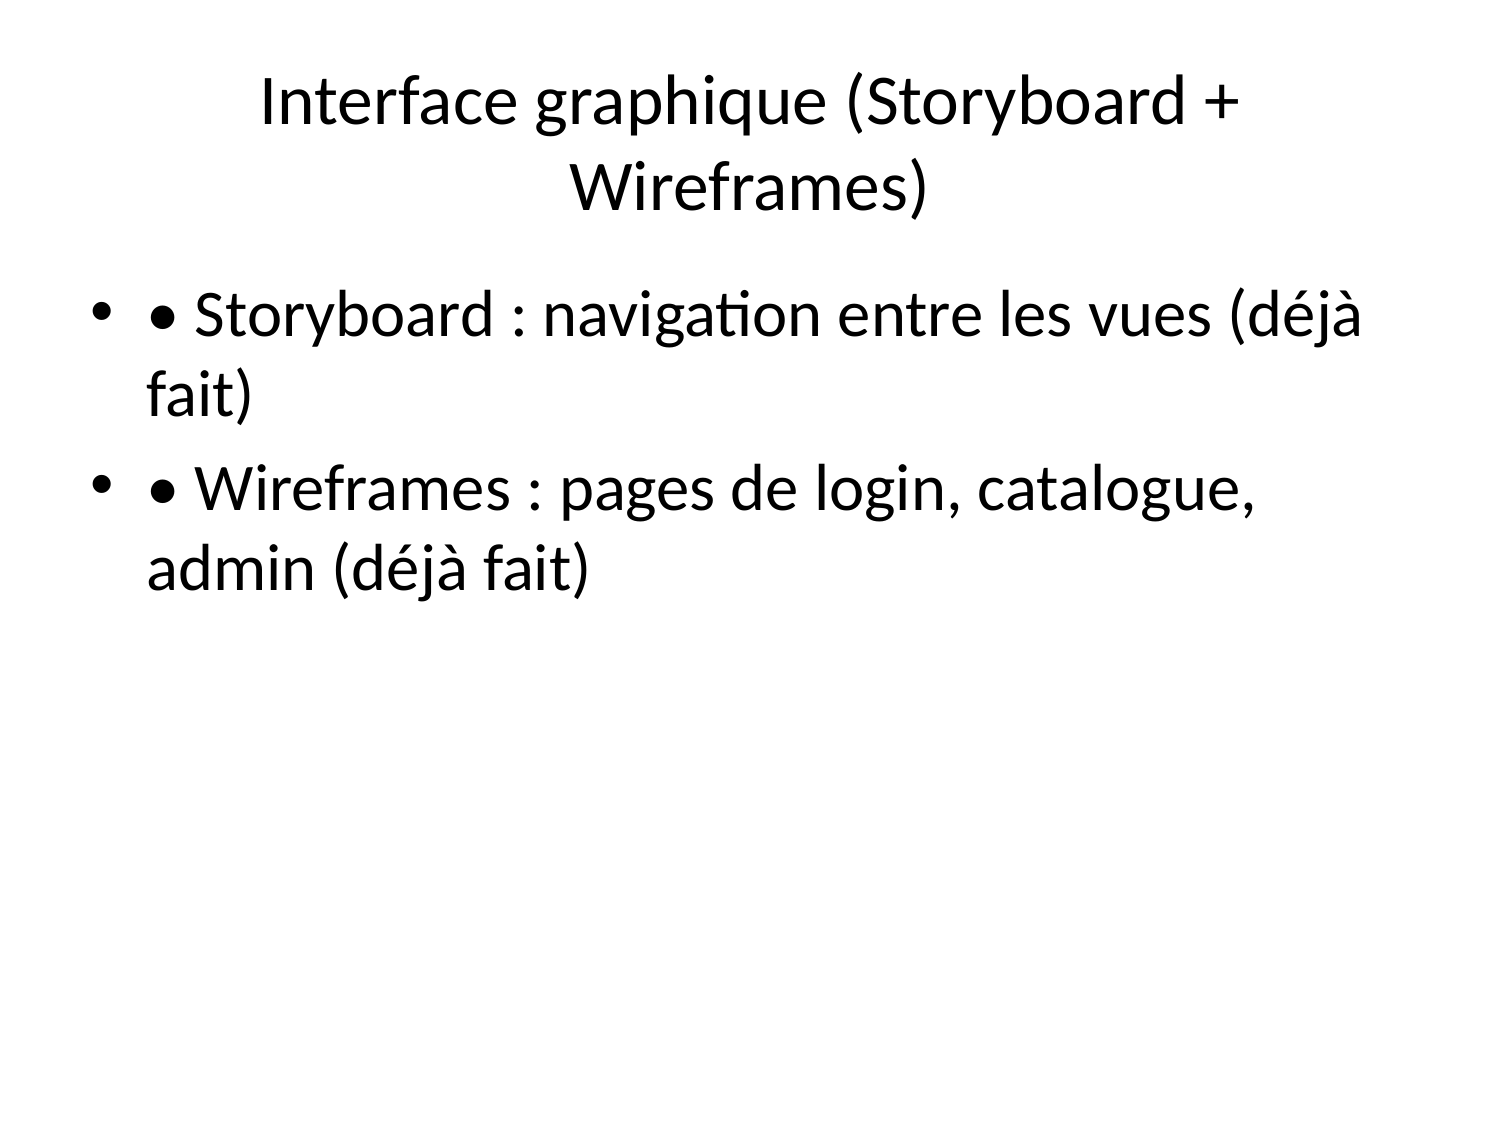

# Interface graphique (Storyboard + Wireframes)
• Storyboard : navigation entre les vues (déjà fait)
• Wireframes : pages de login, catalogue, admin (déjà fait)